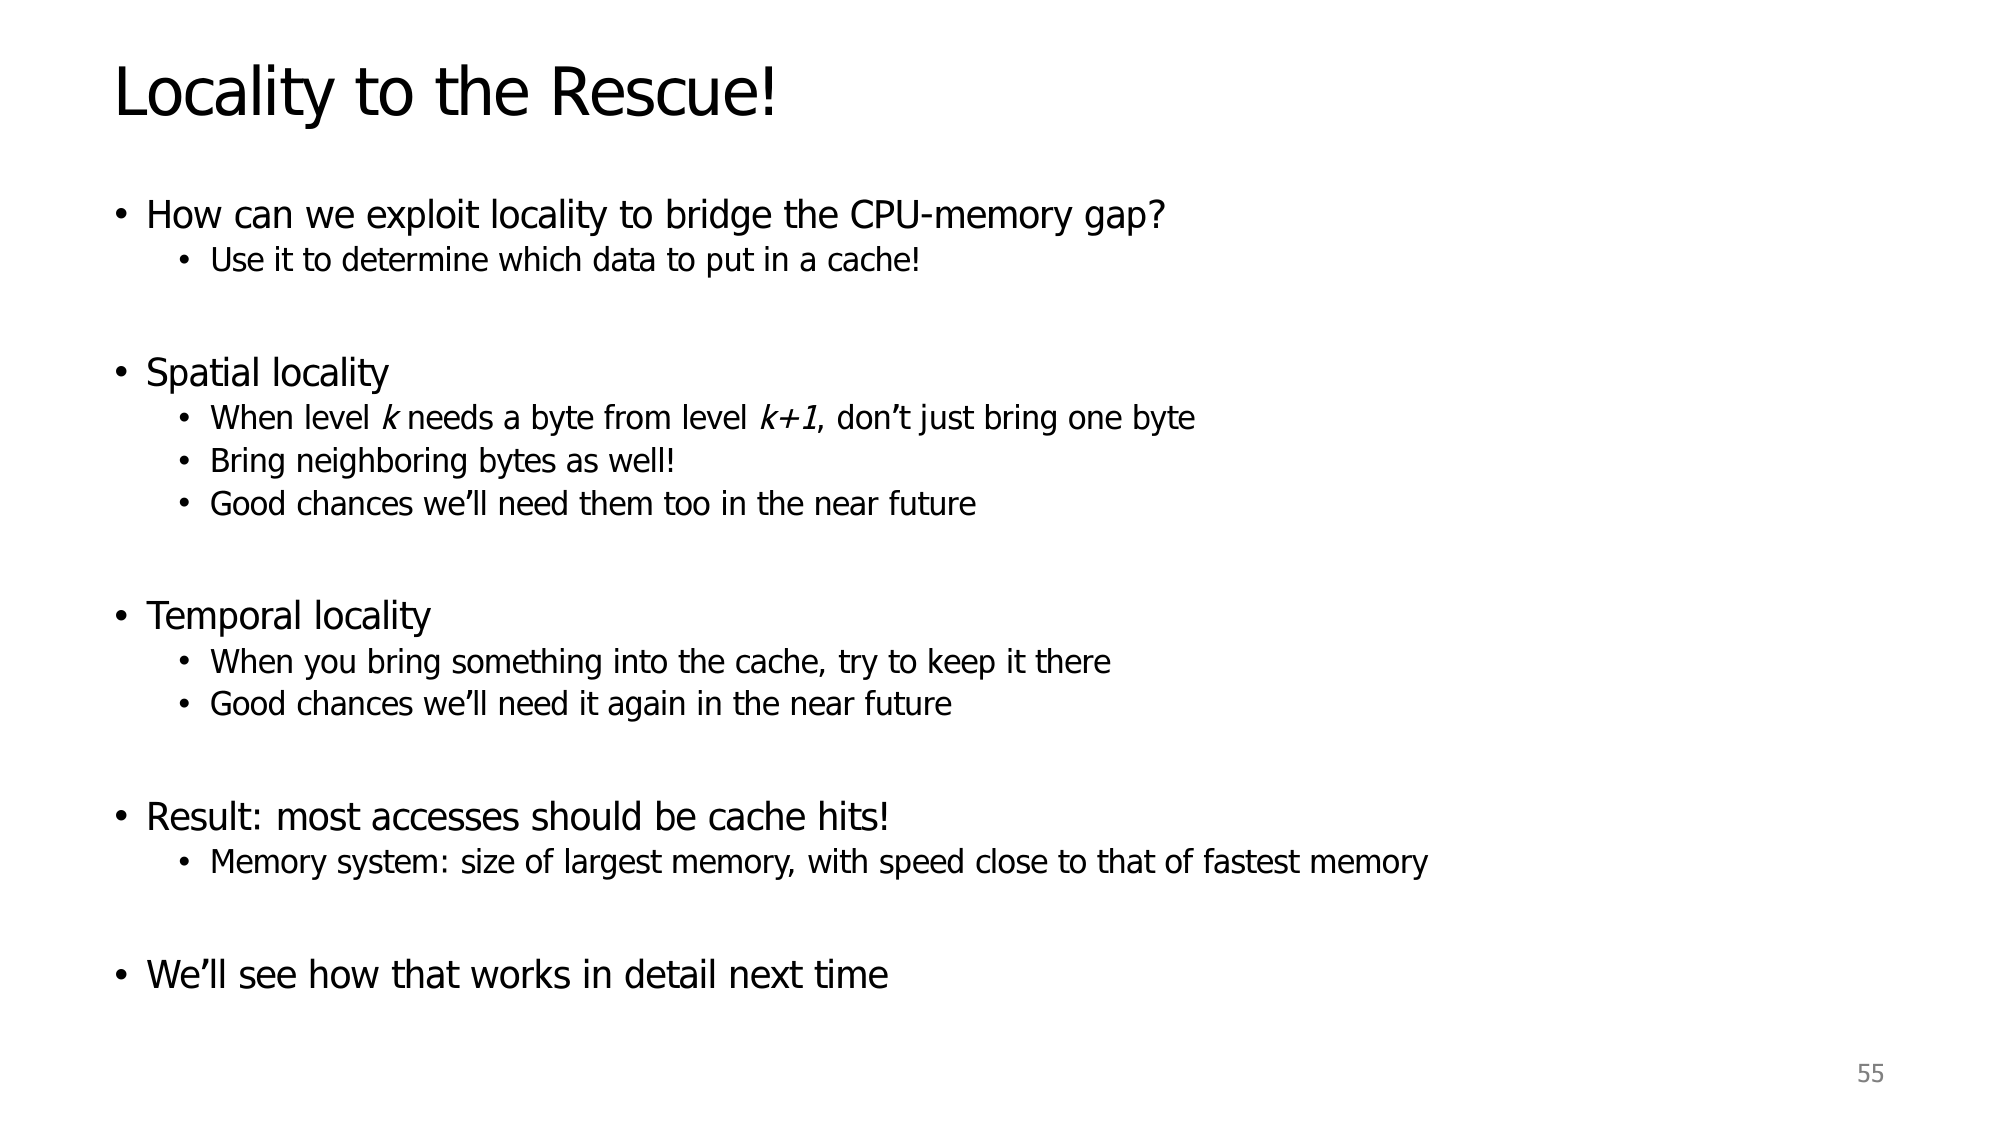

# Locality to the Rescue!
How can we exploit locality to bridge the CPU-memory gap?
Use it to determine which data to put in a cache!

Spatial locality
When level k needs a byte from level k+1, don’t just bring one byte
Bring neighboring bytes as well!
Good chances we’ll need them too in the near future

Temporal locality
When you bring something into the cache, try to keep it there
Good chances we’ll need it again in the near future

Result: most accesses should be cache hits!
Memory system: size of largest memory, with speed close to that of fastest memory

We’ll see how that works in detail next time
55